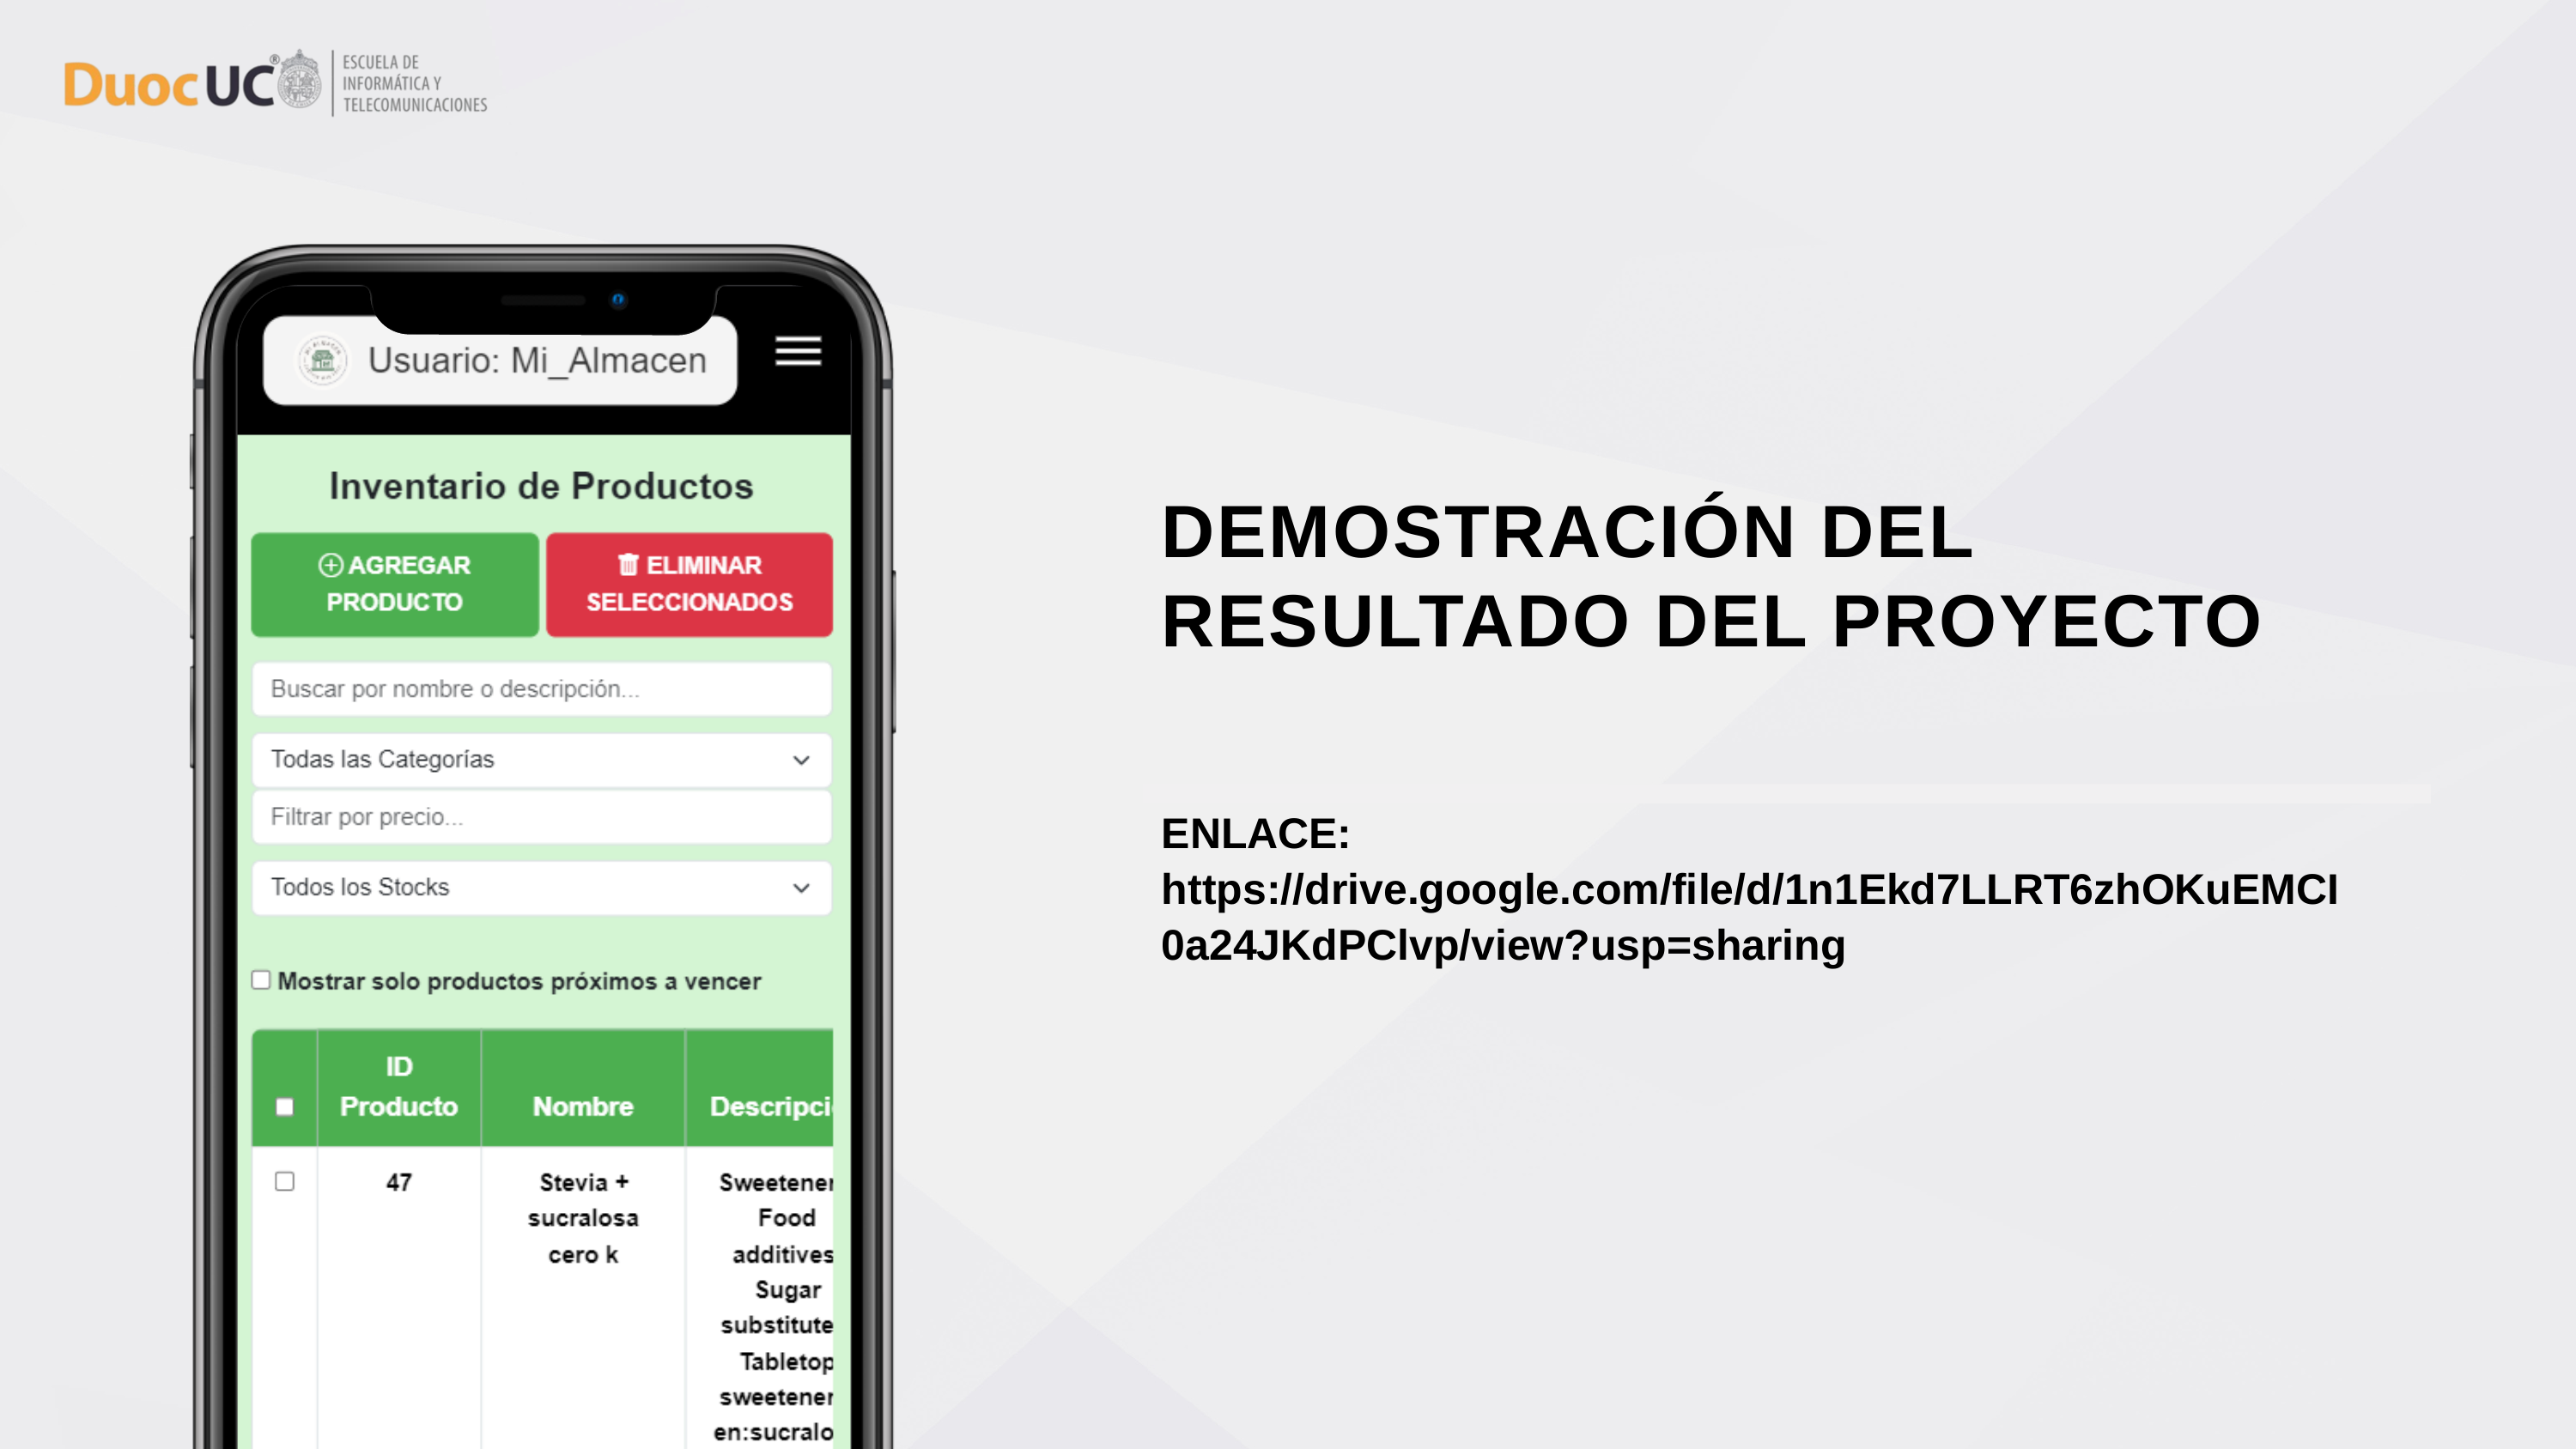

DEMOSTRACIÓN DEL
RESULTADO DEL PROYECTO

ENLACE: https://drive.google.com/file/d/1n1Ekd7LLRT6zhOKuEMCI0a24JKdPClvp/view?usp=sharing